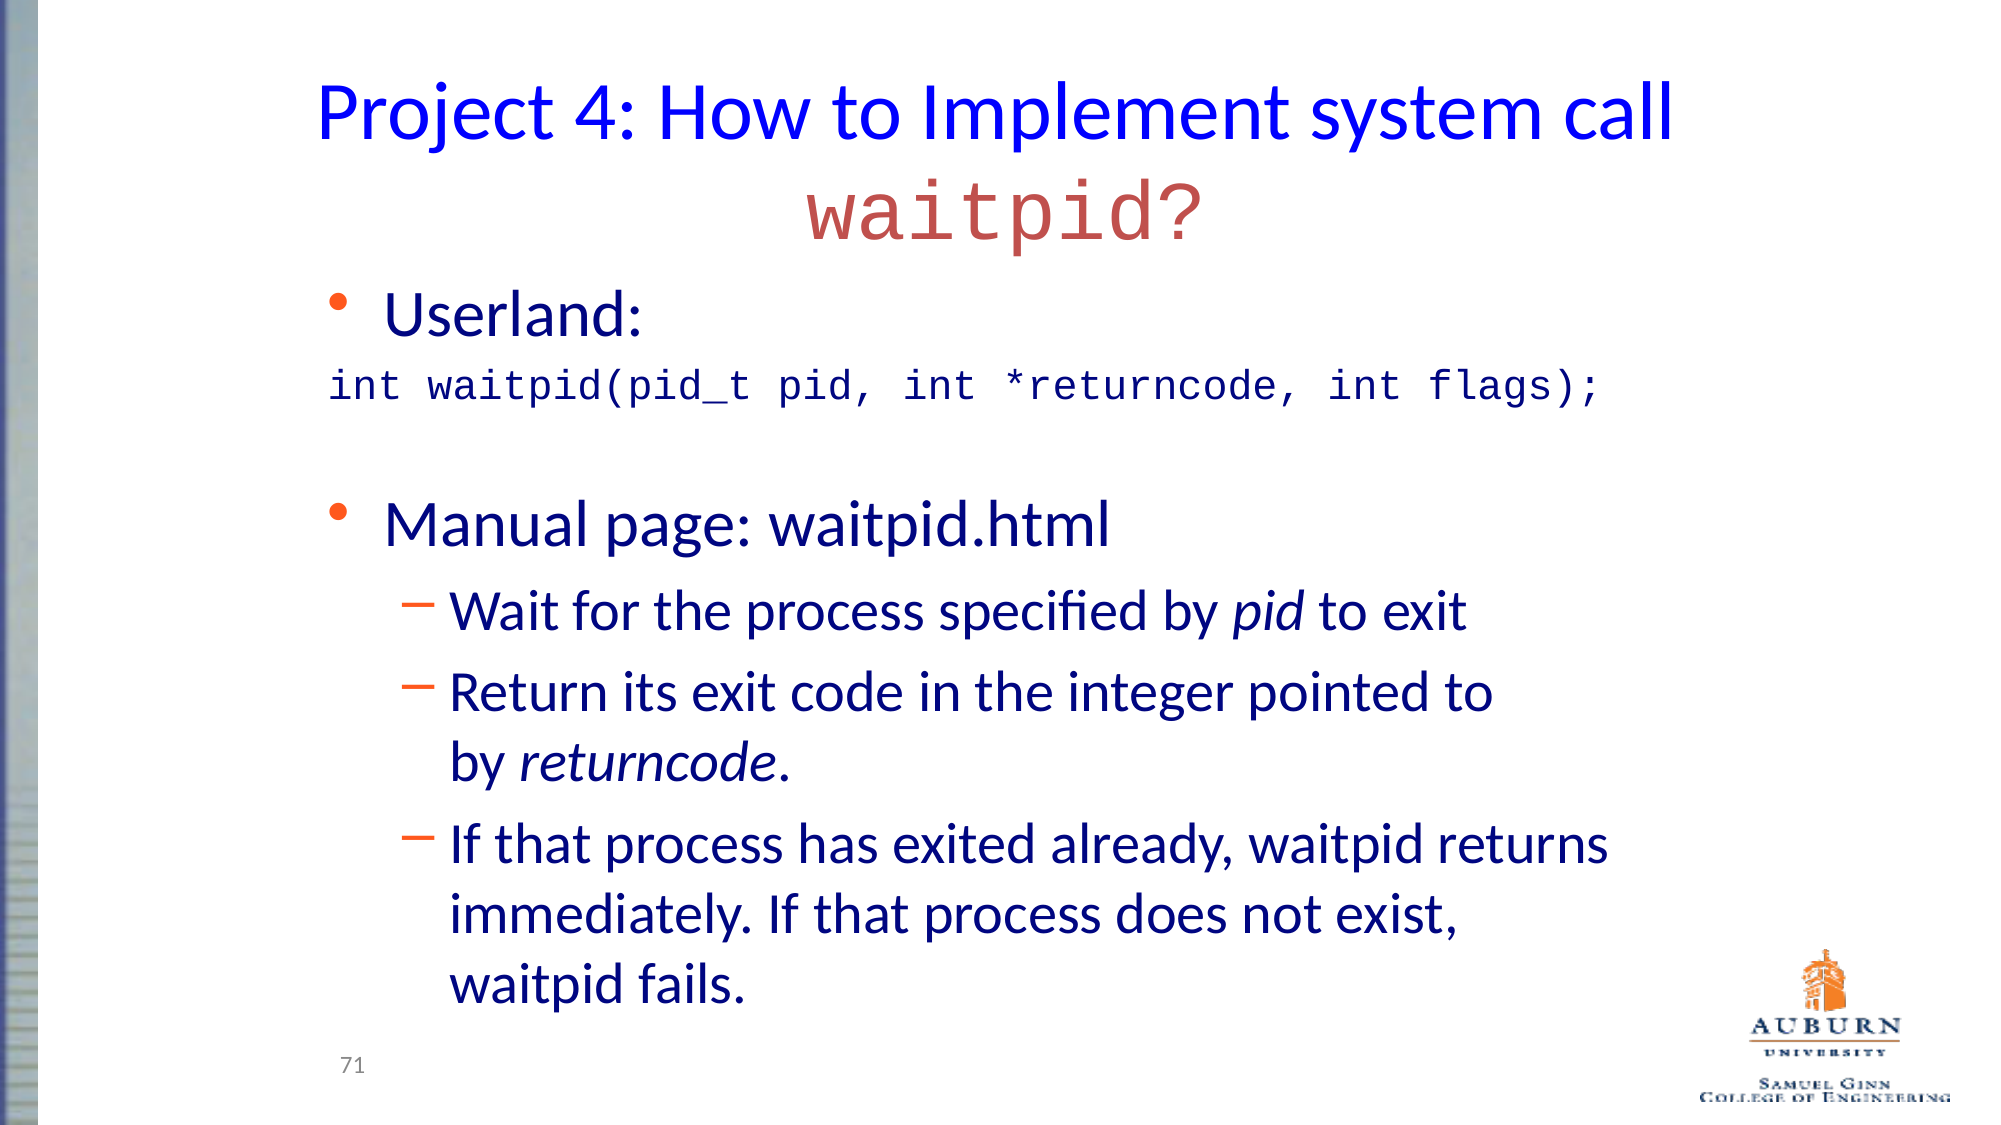

Project 4: How to Implement system call
waitpid?
Userland:
int waitpid(pid_t pid, int *returncode, int flags);

Manual page: waitpid.html
Wait for the process specified by pid to exit
Return its exit code in the integer pointed to by returncode.
If that process has exited already, waitpid returns immediately. If that process does not exist, waitpid fails.
71